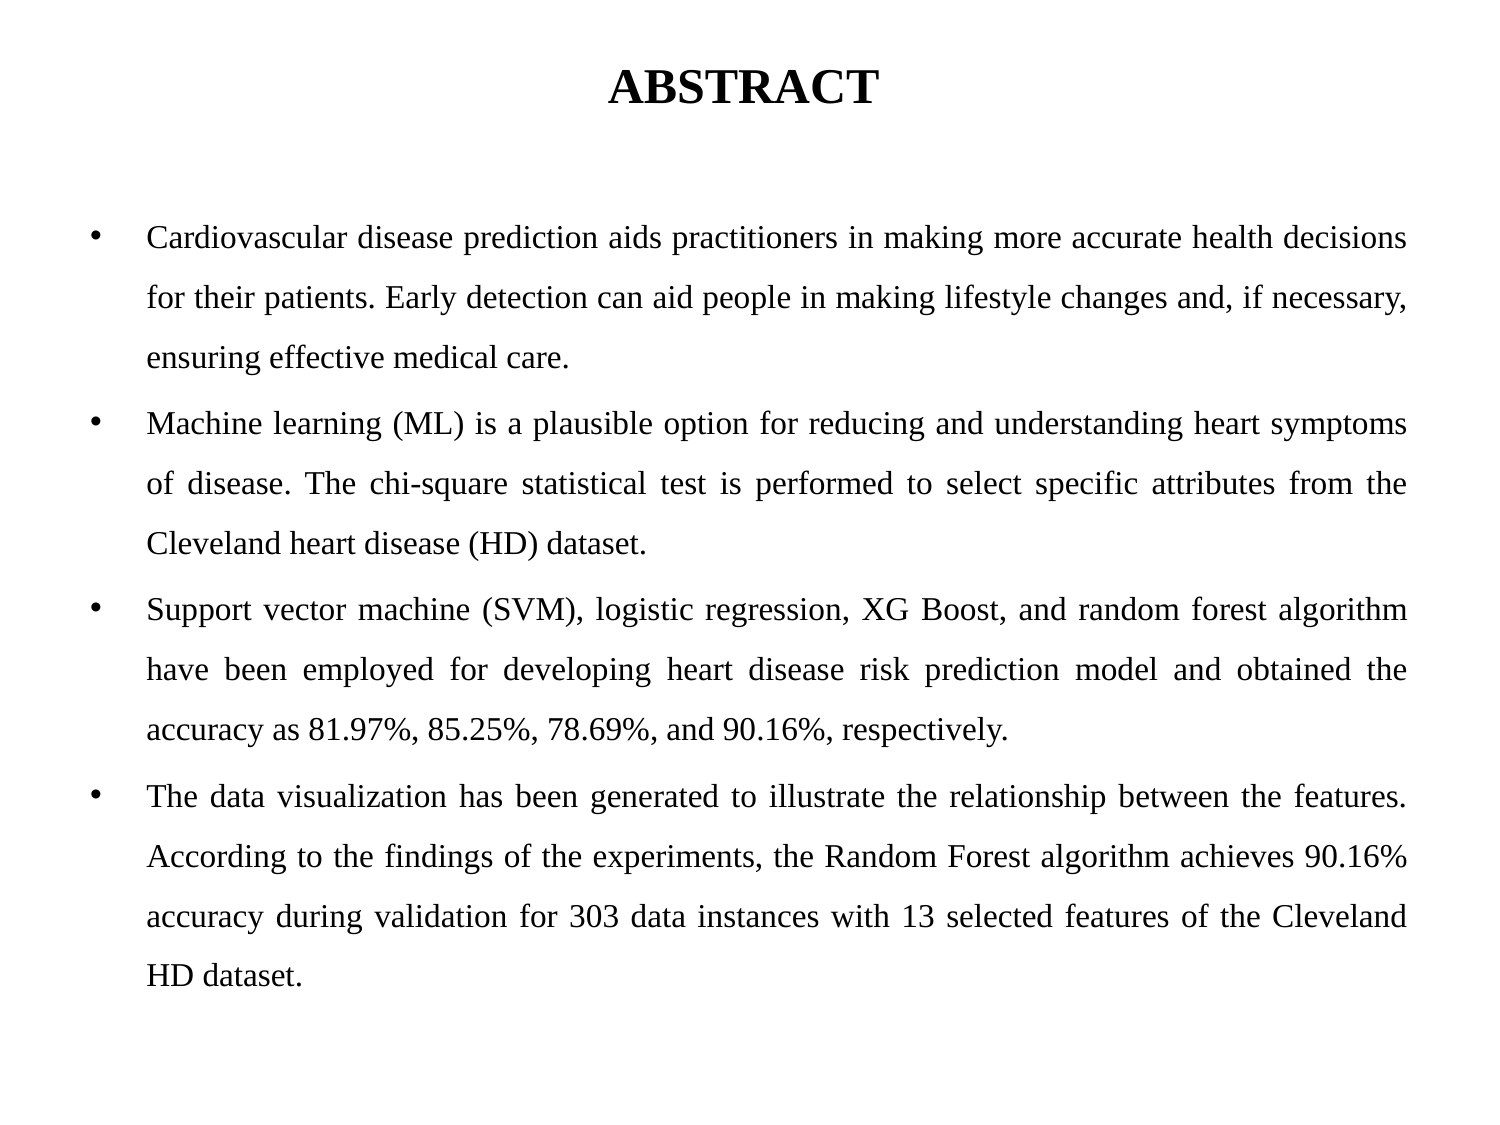

# ABSTRACT
Cardiovascular disease prediction aids practitioners in making more accurate health decisions for their patients. Early detection can aid people in making lifestyle changes and, if necessary, ensuring effective medical care.
Machine learning (ML) is a plausible option for reducing and understanding heart symptoms of disease. The chi-square statistical test is performed to select specific attributes from the Cleveland heart disease (HD) dataset.
Support vector machine (SVM), logistic regression, XG Boost, and random forest algorithm have been employed for developing heart disease risk prediction model and obtained the accuracy as 81.97%, 85.25%, 78.69%, and 90.16%, respectively.
The data visualization has been generated to illustrate the relationship between the features. According to the findings of the experiments, the Random Forest algorithm achieves 90.16% accuracy during validation for 303 data instances with 13 selected features of the Cleveland HD dataset.